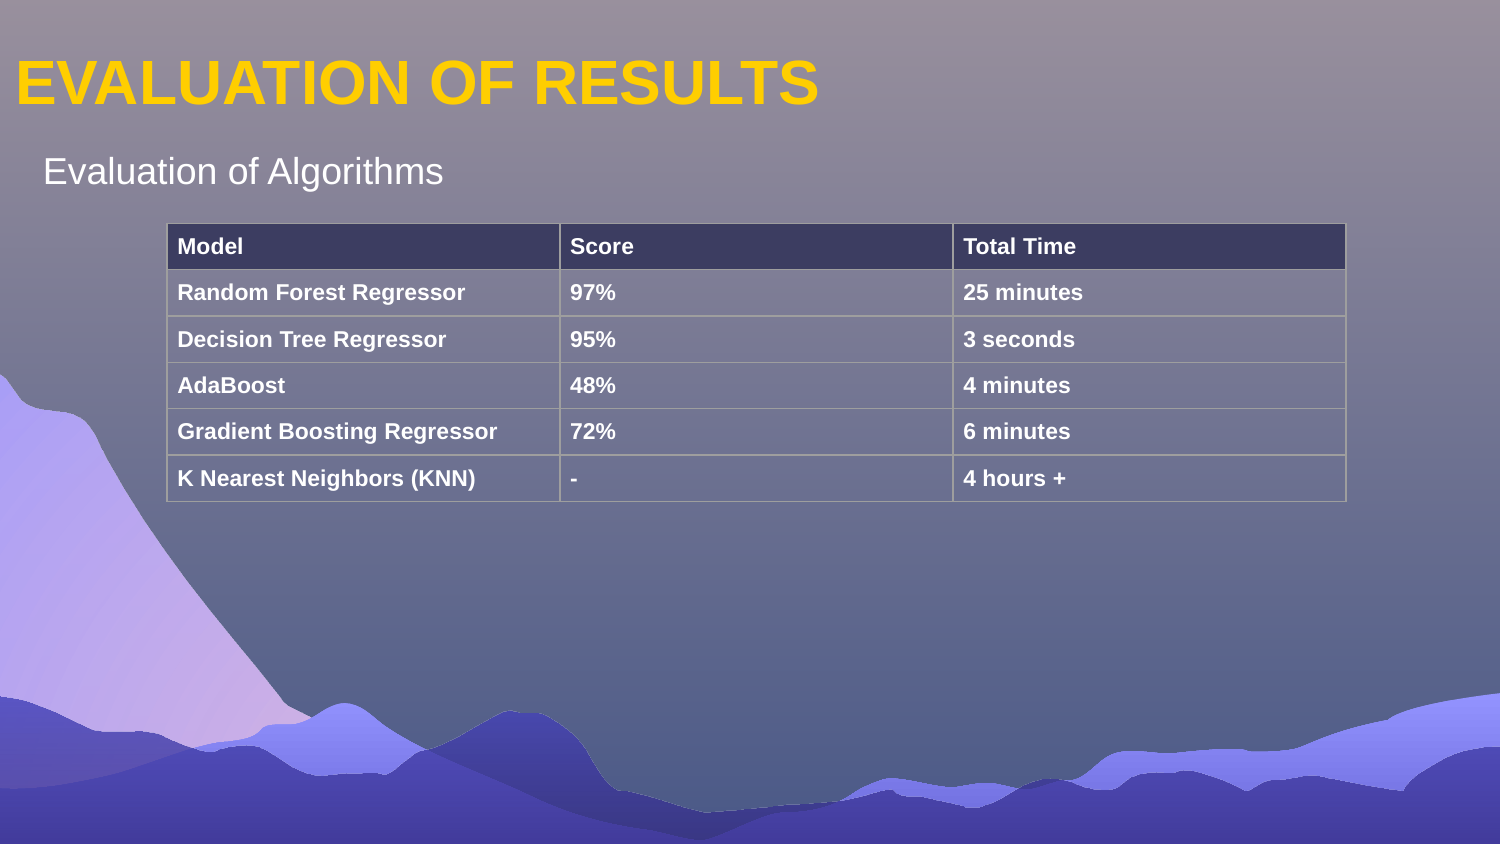

# EVALUATION OF RESULTS
Evaluation of Algorithms

| Model | Score | Total Time |
| --- | --- | --- |
| Random Forest Regressor | 97% | 25 minutes |
| Decision Tree Regressor | 95% | 3 seconds |
| AdaBoost | 48% | 4 minutes |
| Gradient Boosting Regressor | 72% | 6 minutes |
| K Nearest Neighbors (KNN) | - | 4 hours + |